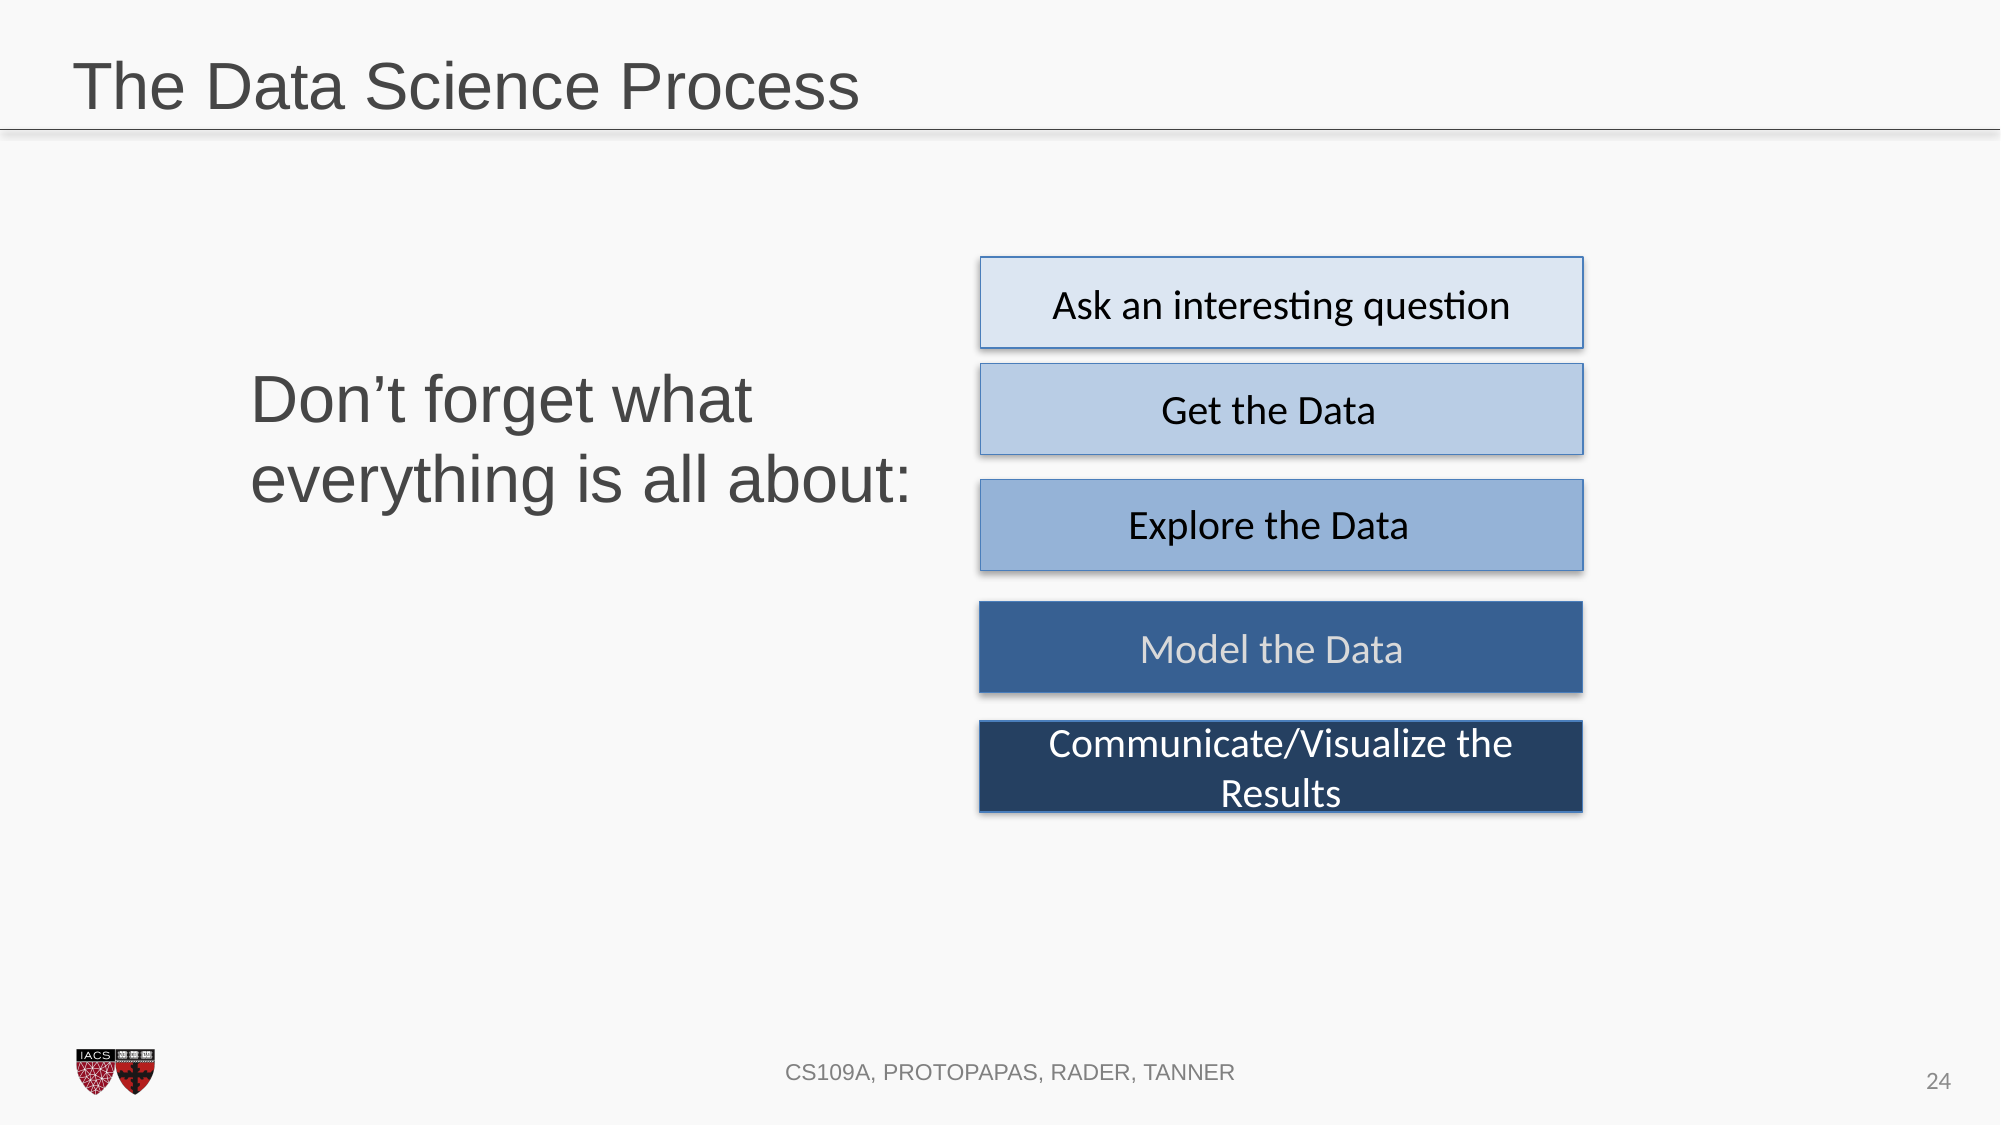

# The Data Science Process
Ask an interesting question
Don’t forget what
everything is all about:

Get the Data

Explore the Data

Model the Data
Communicate/Visualize the Results

24